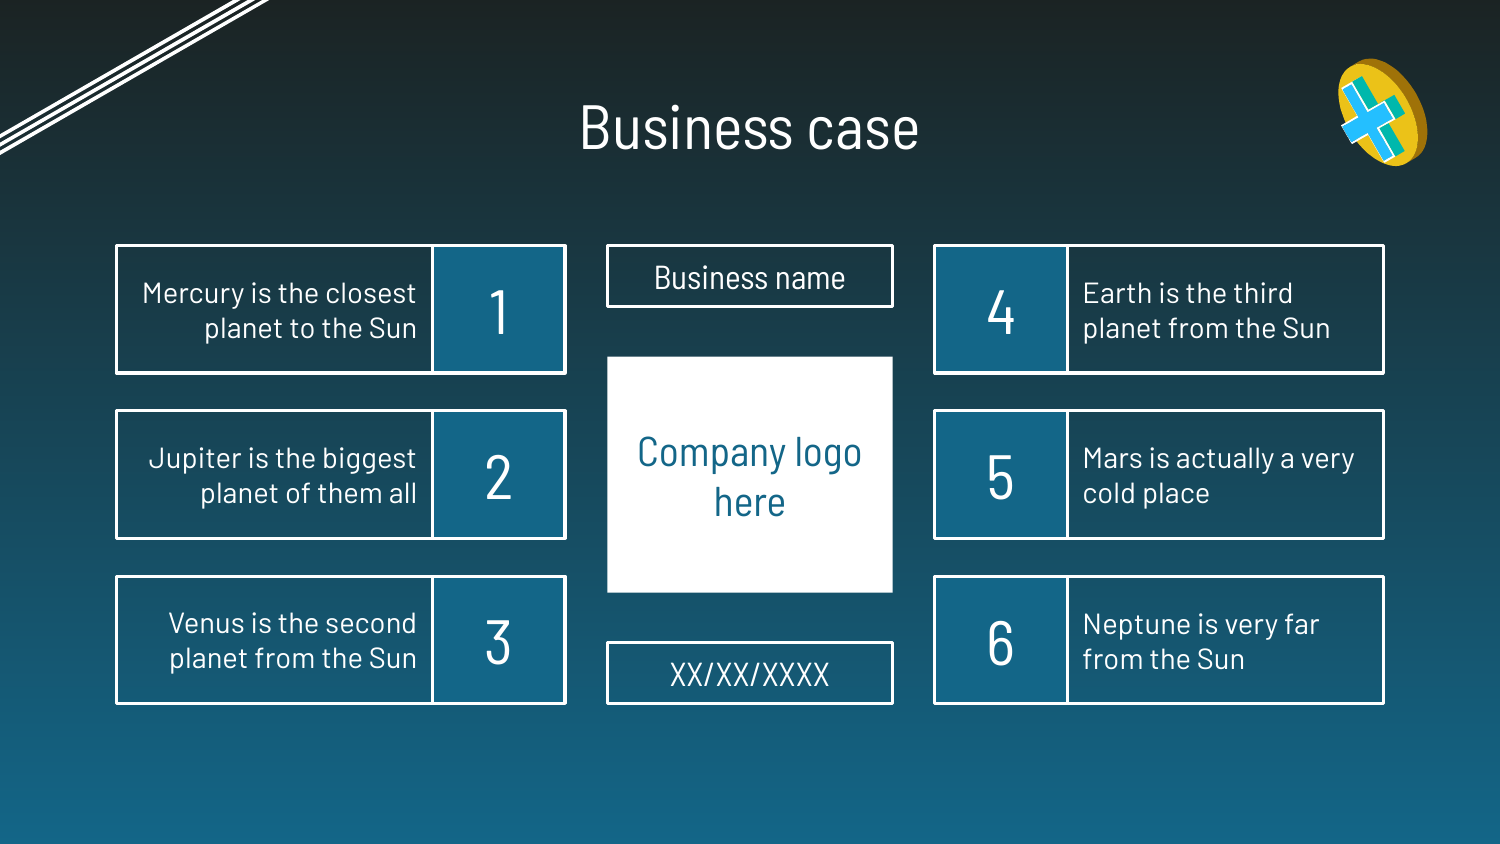

# Business case
4
Earth is the third planet from the Sun
Mercury is the closest planet to the Sun
1
Business name
Company logo here
Jupiter is the biggest planet of them all
2
5
Mars is actually a very cold place
Venus is the second planet from the Sun
3
6
Neptune is very far from the Sun
XX/XX/XXXX